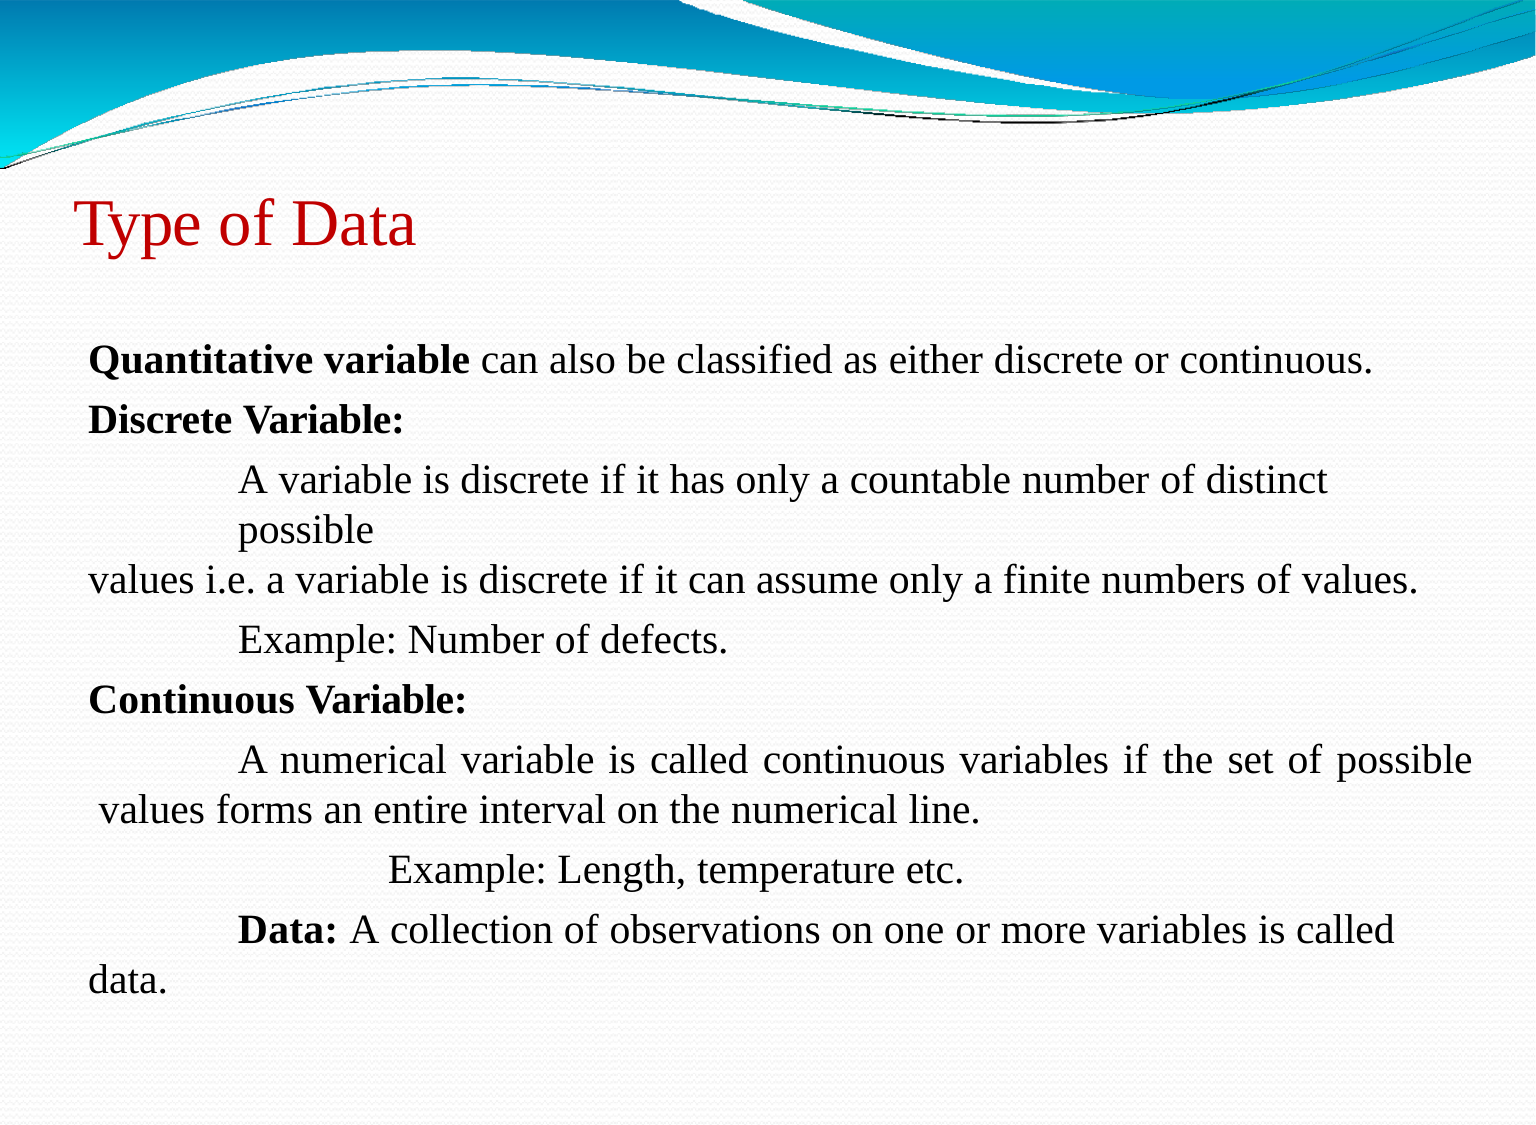

# Type of Data
Quantitative variable can also be classified as either discrete or continuous.
Discrete Variable:
A variable is discrete if it has only a countable number of distinct possible
values i.e. a variable is discrete if it can assume only a finite numbers of values.
Example: Number of defects.
Continuous Variable:
A numerical variable is called continuous variables if the set of possible  values forms an entire interval on the numerical line.
Example: Length, temperature etc.
Data: A collection of observations on one or more variables is called data.